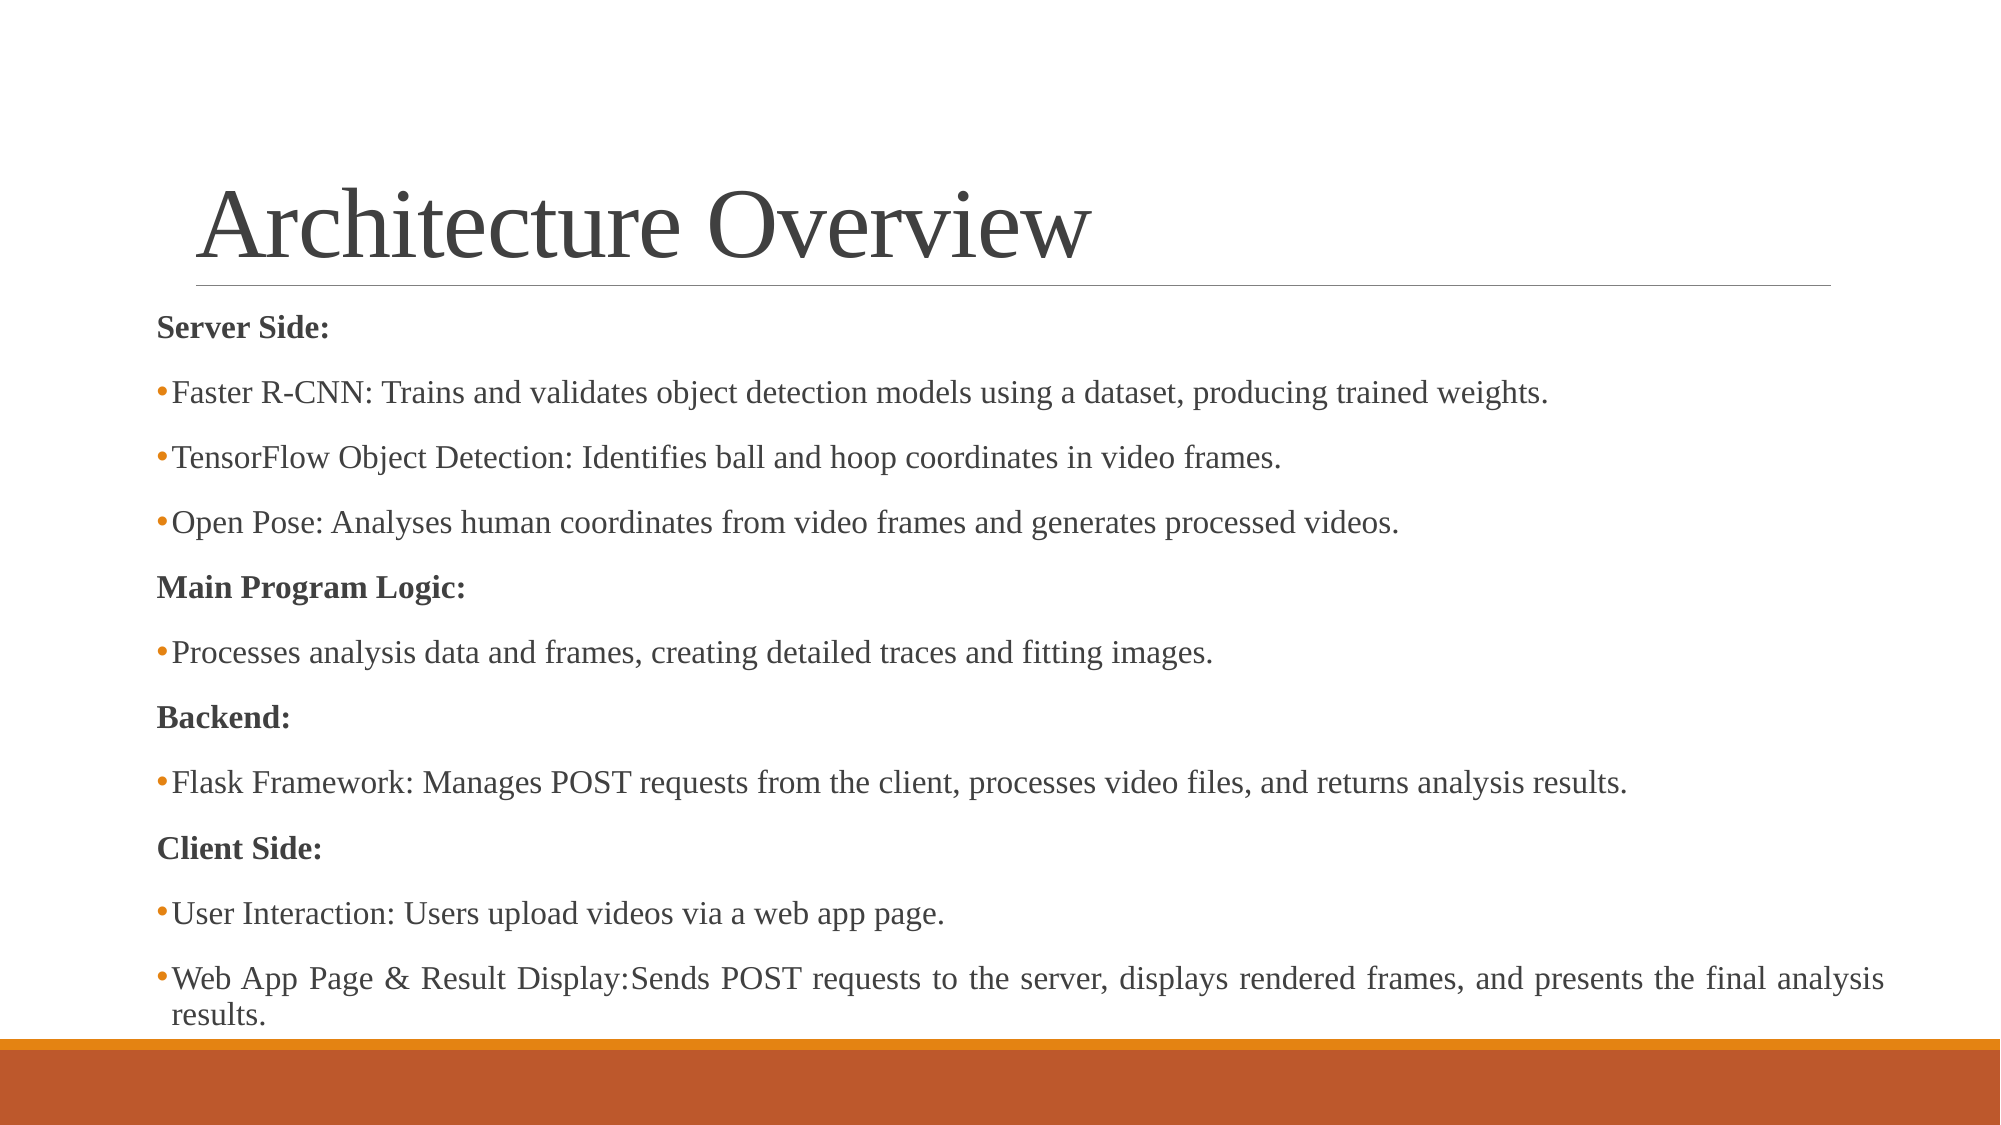

# Architecture Overview
Server Side:
Faster R-CNN: Trains and validates object detection models using a dataset, producing trained weights.
TensorFlow Object Detection: Identifies ball and hoop coordinates in video frames.
Open Pose: Analyses human coordinates from video frames and generates processed videos.
Main Program Logic:
Processes analysis data and frames, creating detailed traces and fitting images.
Backend:
Flask Framework: Manages POST requests from the client, processes video files, and returns analysis results.
Client Side:
User Interaction: Users upload videos via a web app page.
Web App Page & Result Display:Sends POST requests to the server, displays rendered frames, and presents the final analysis results.